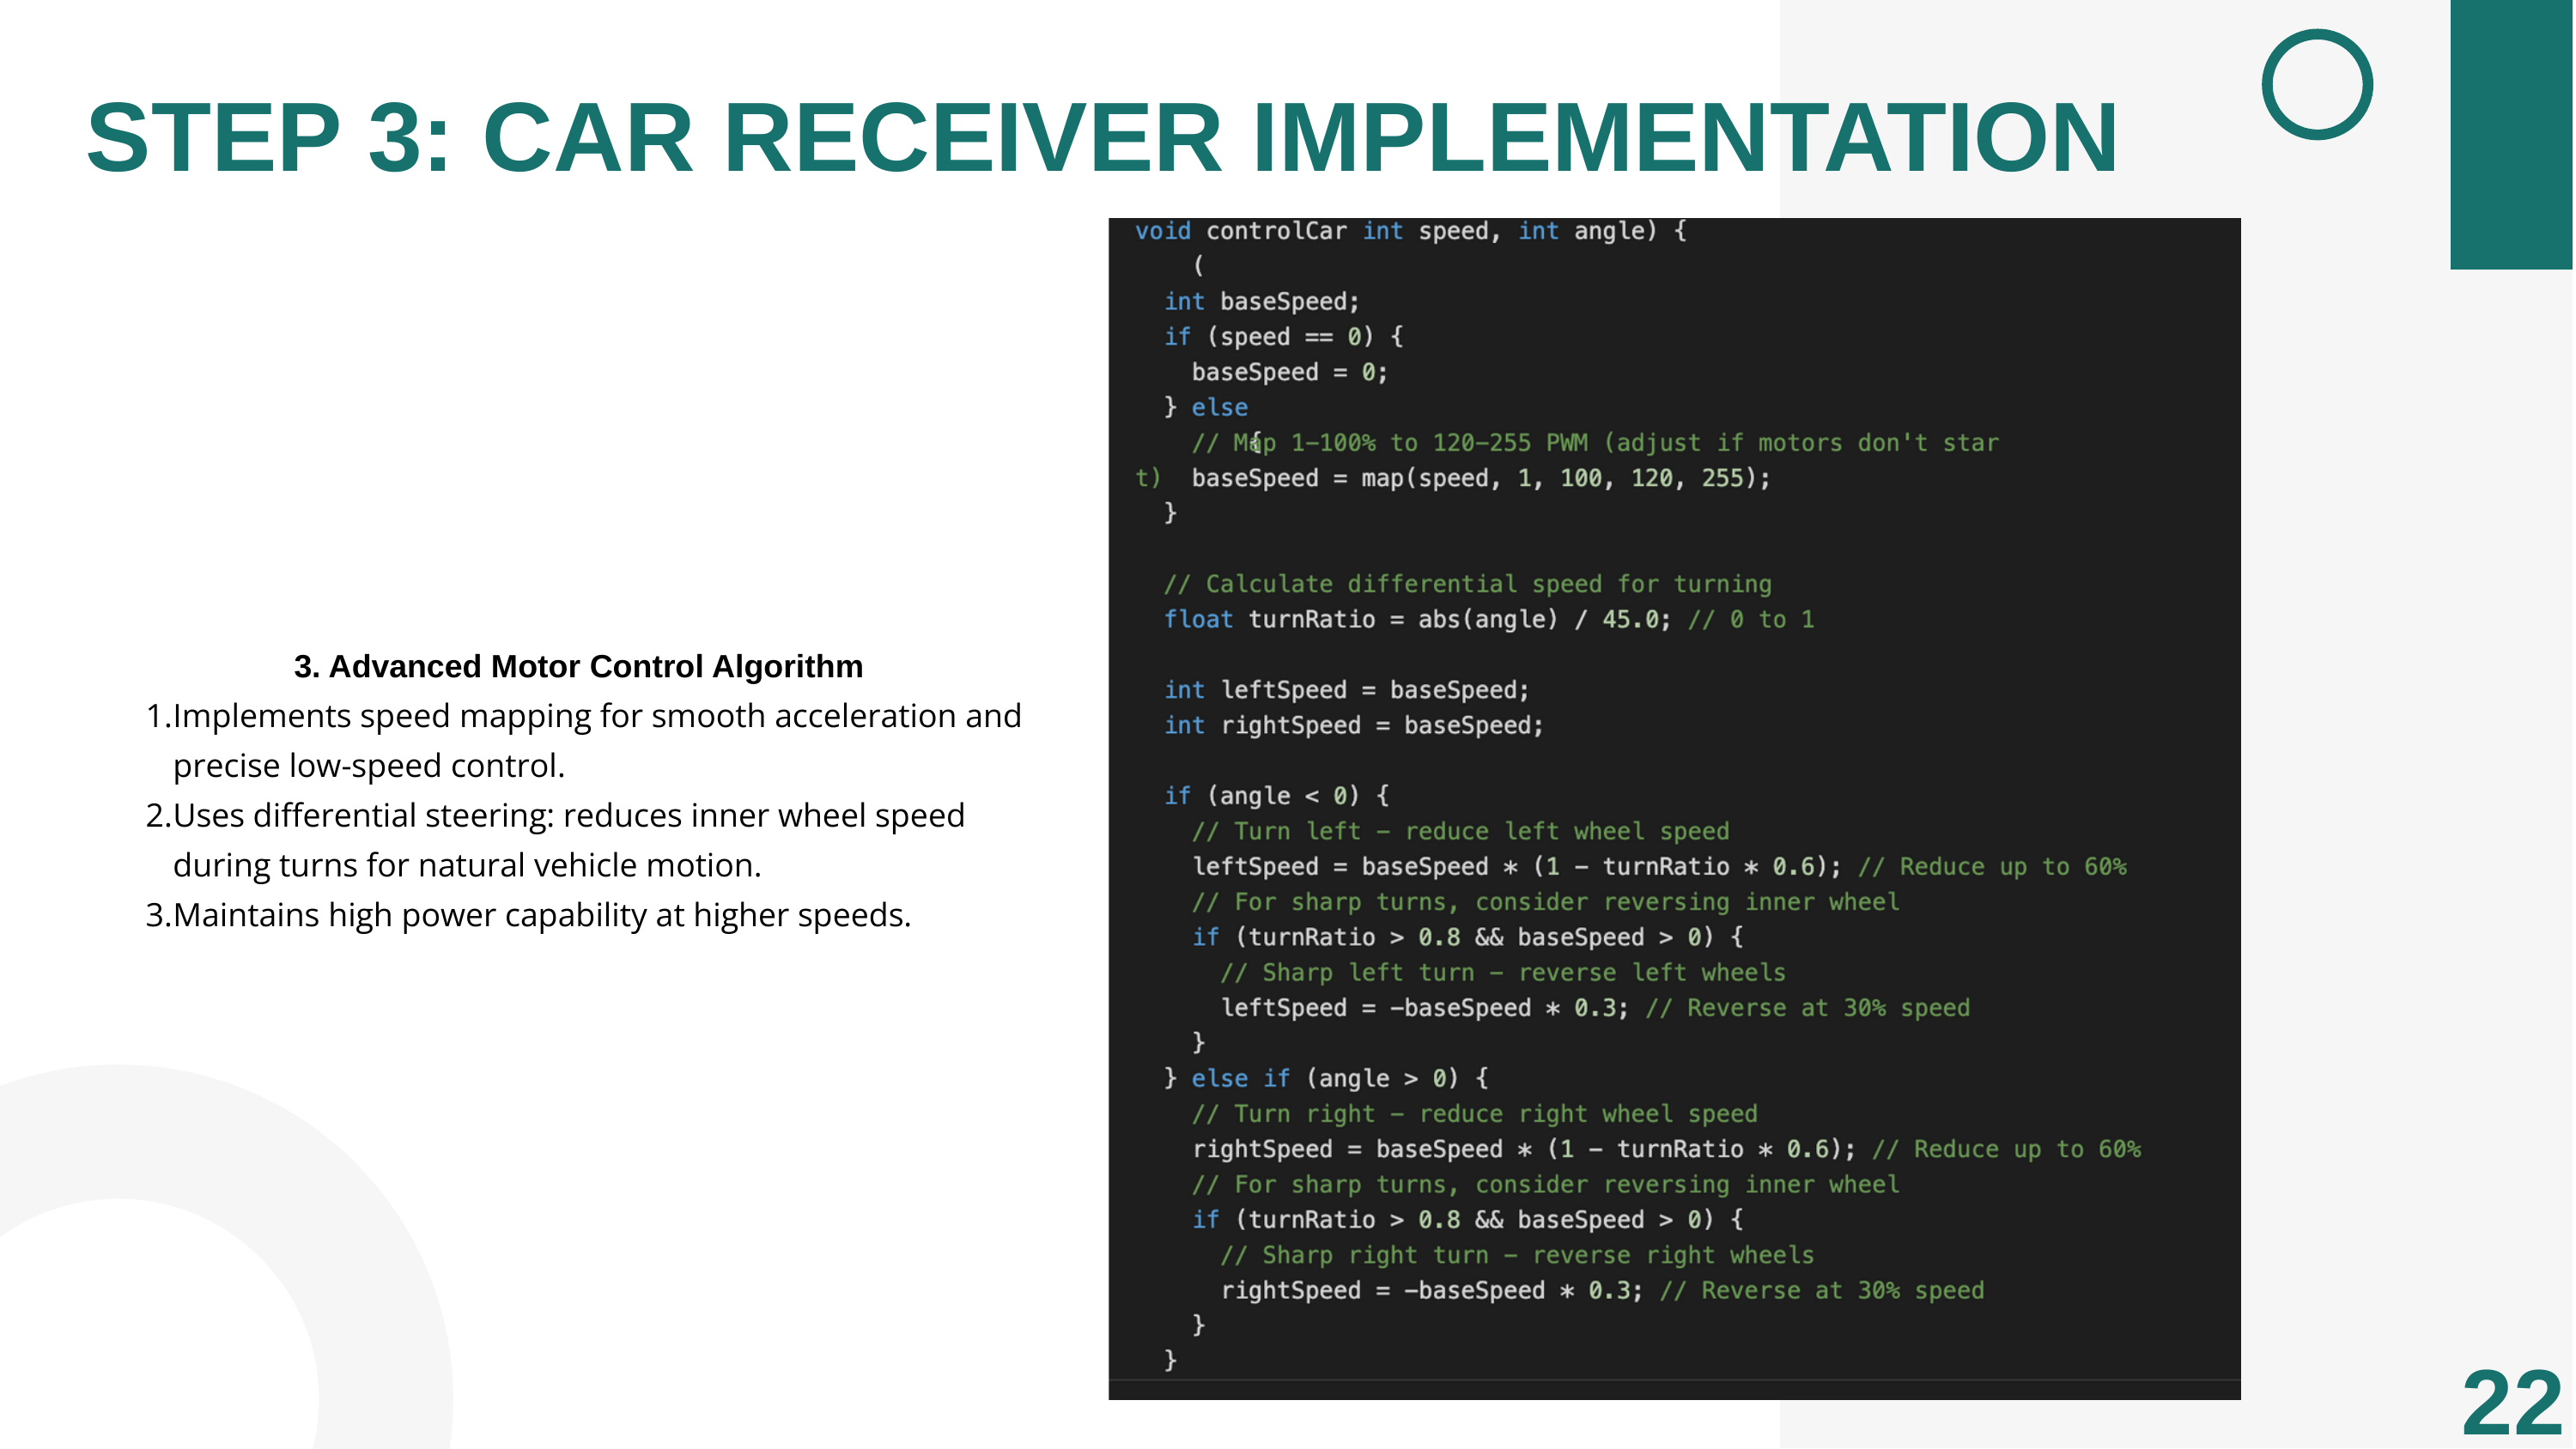

STEP 3: CAR RECEIVER IMPLEMENTATION

3. Advanced Motor Control Algorithm
Implements speed mapping for smooth acceleration and precise low-speed control.
Uses differential steering: reduces inner wheel speed during turns for natural vehicle motion.
Maintains high power capability at higher speeds.

22